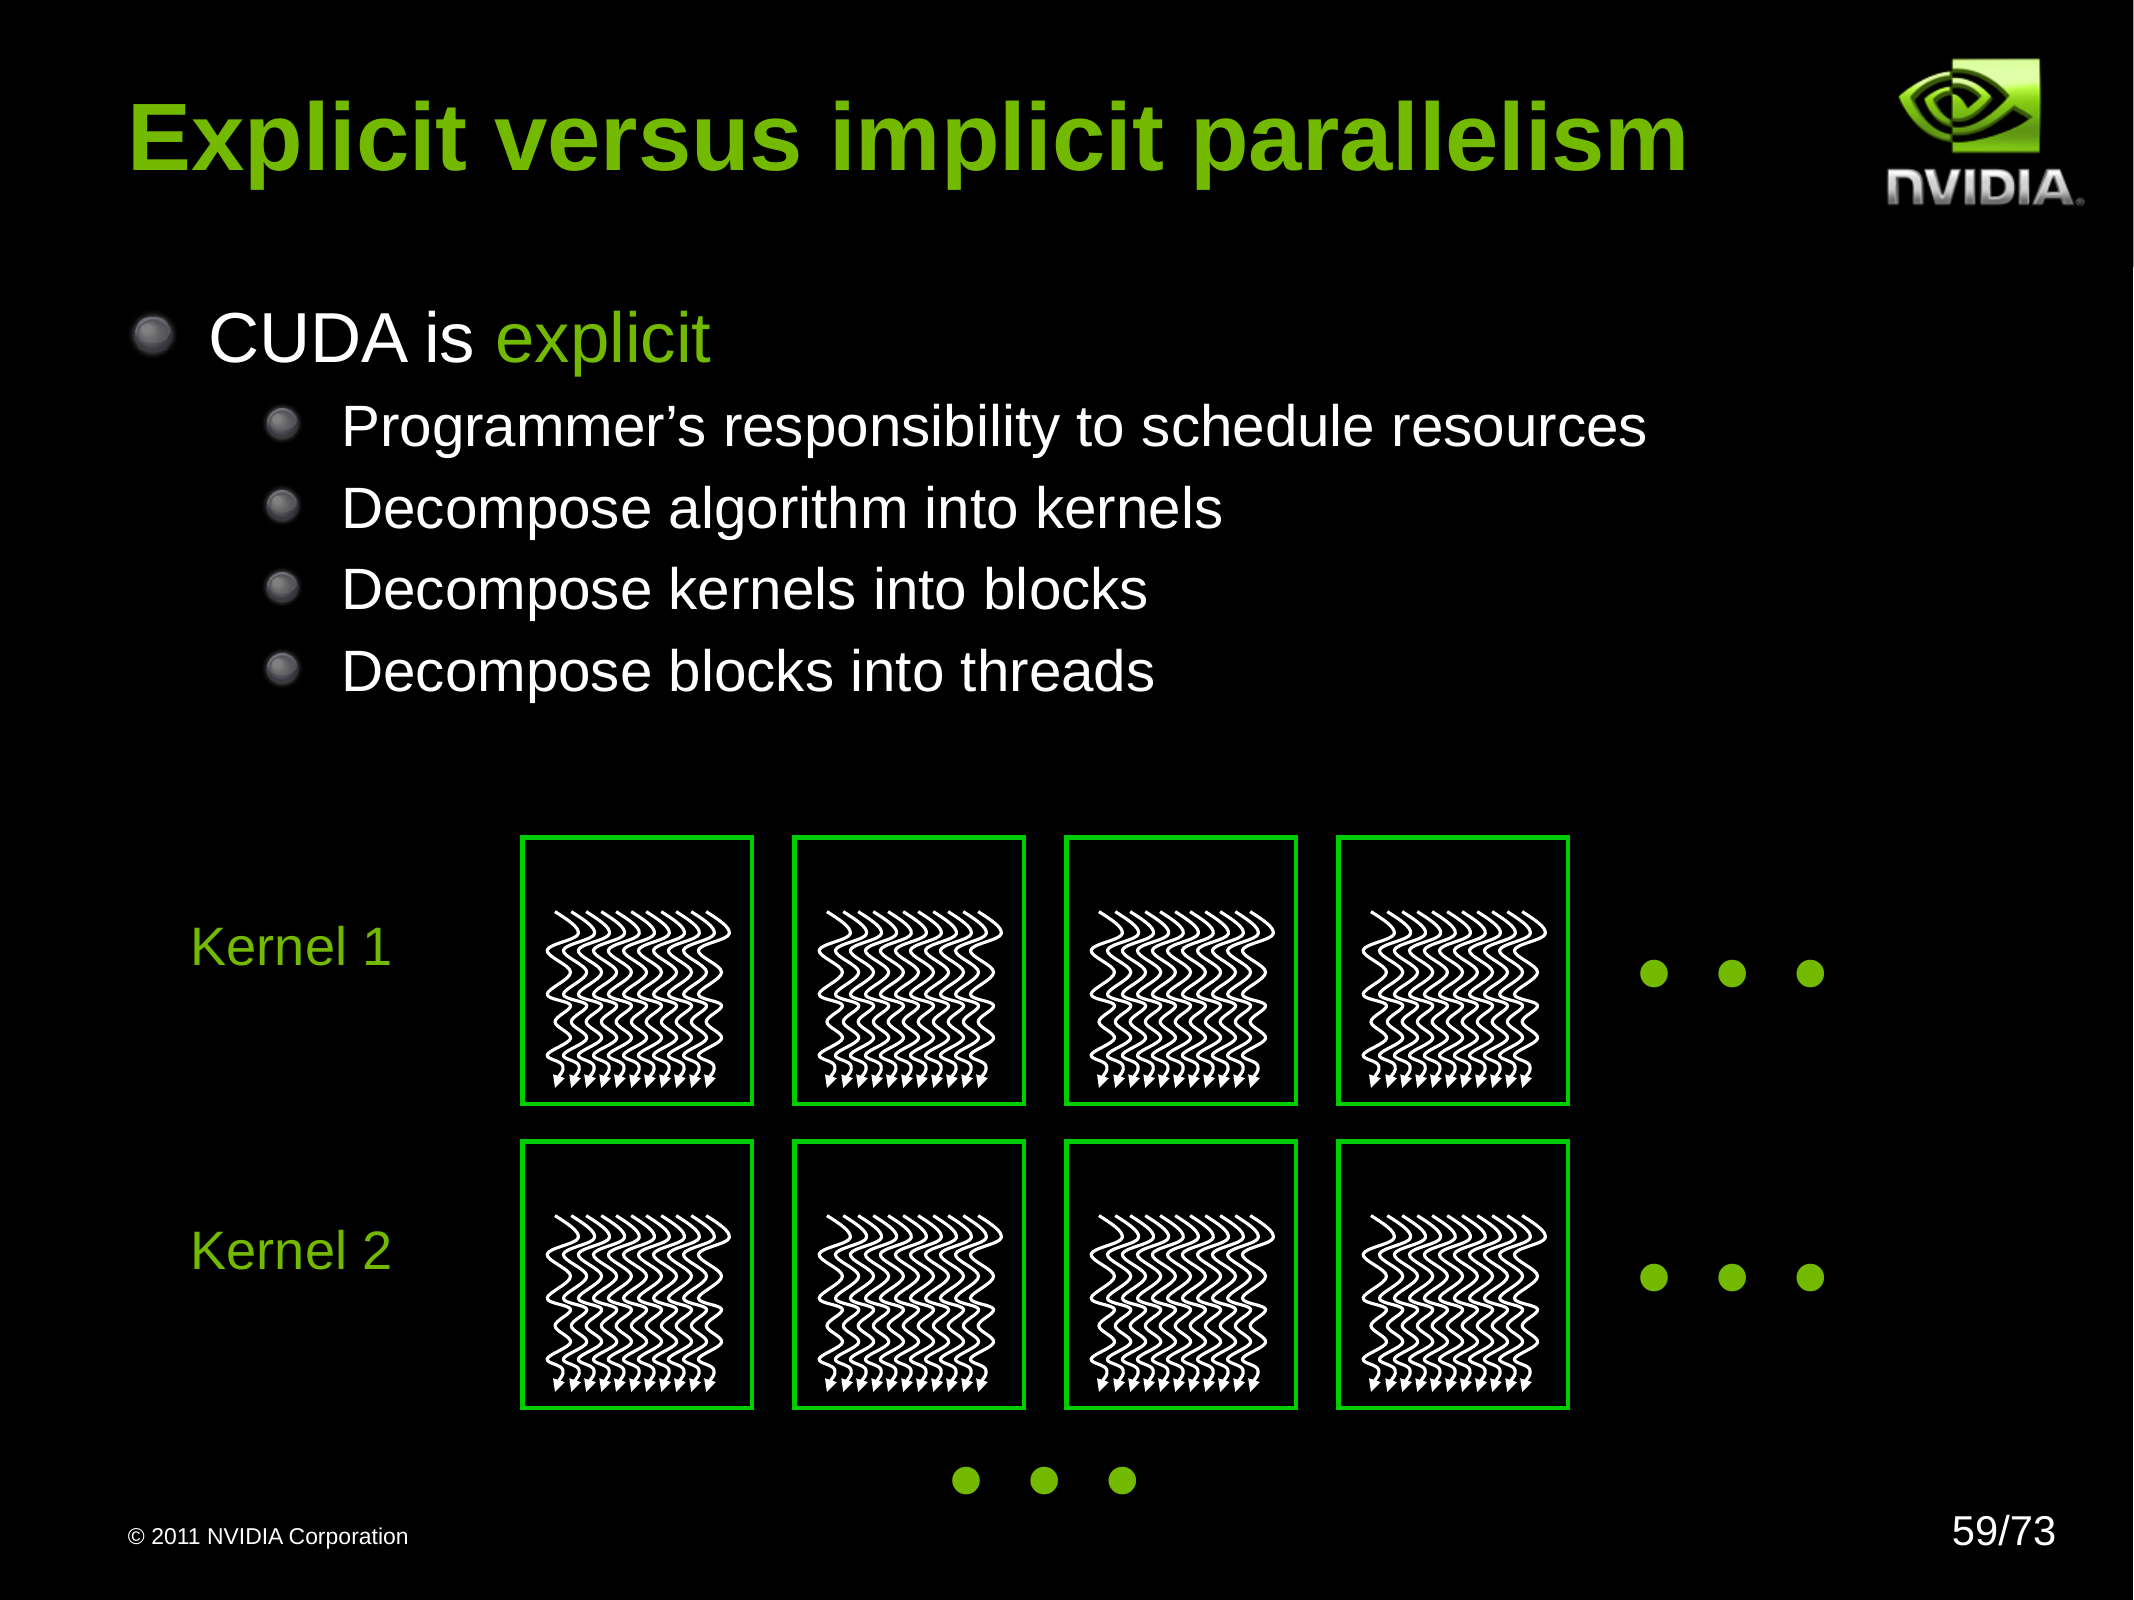

# Explicit versus implicit parallelism
CUDA is explicit
Programmer’s responsibility to schedule resources
Decompose algorithm into kernels
Decompose kernels into blocks
Decompose blocks into threads

…

Kernel 1
…

Kernel 2
…